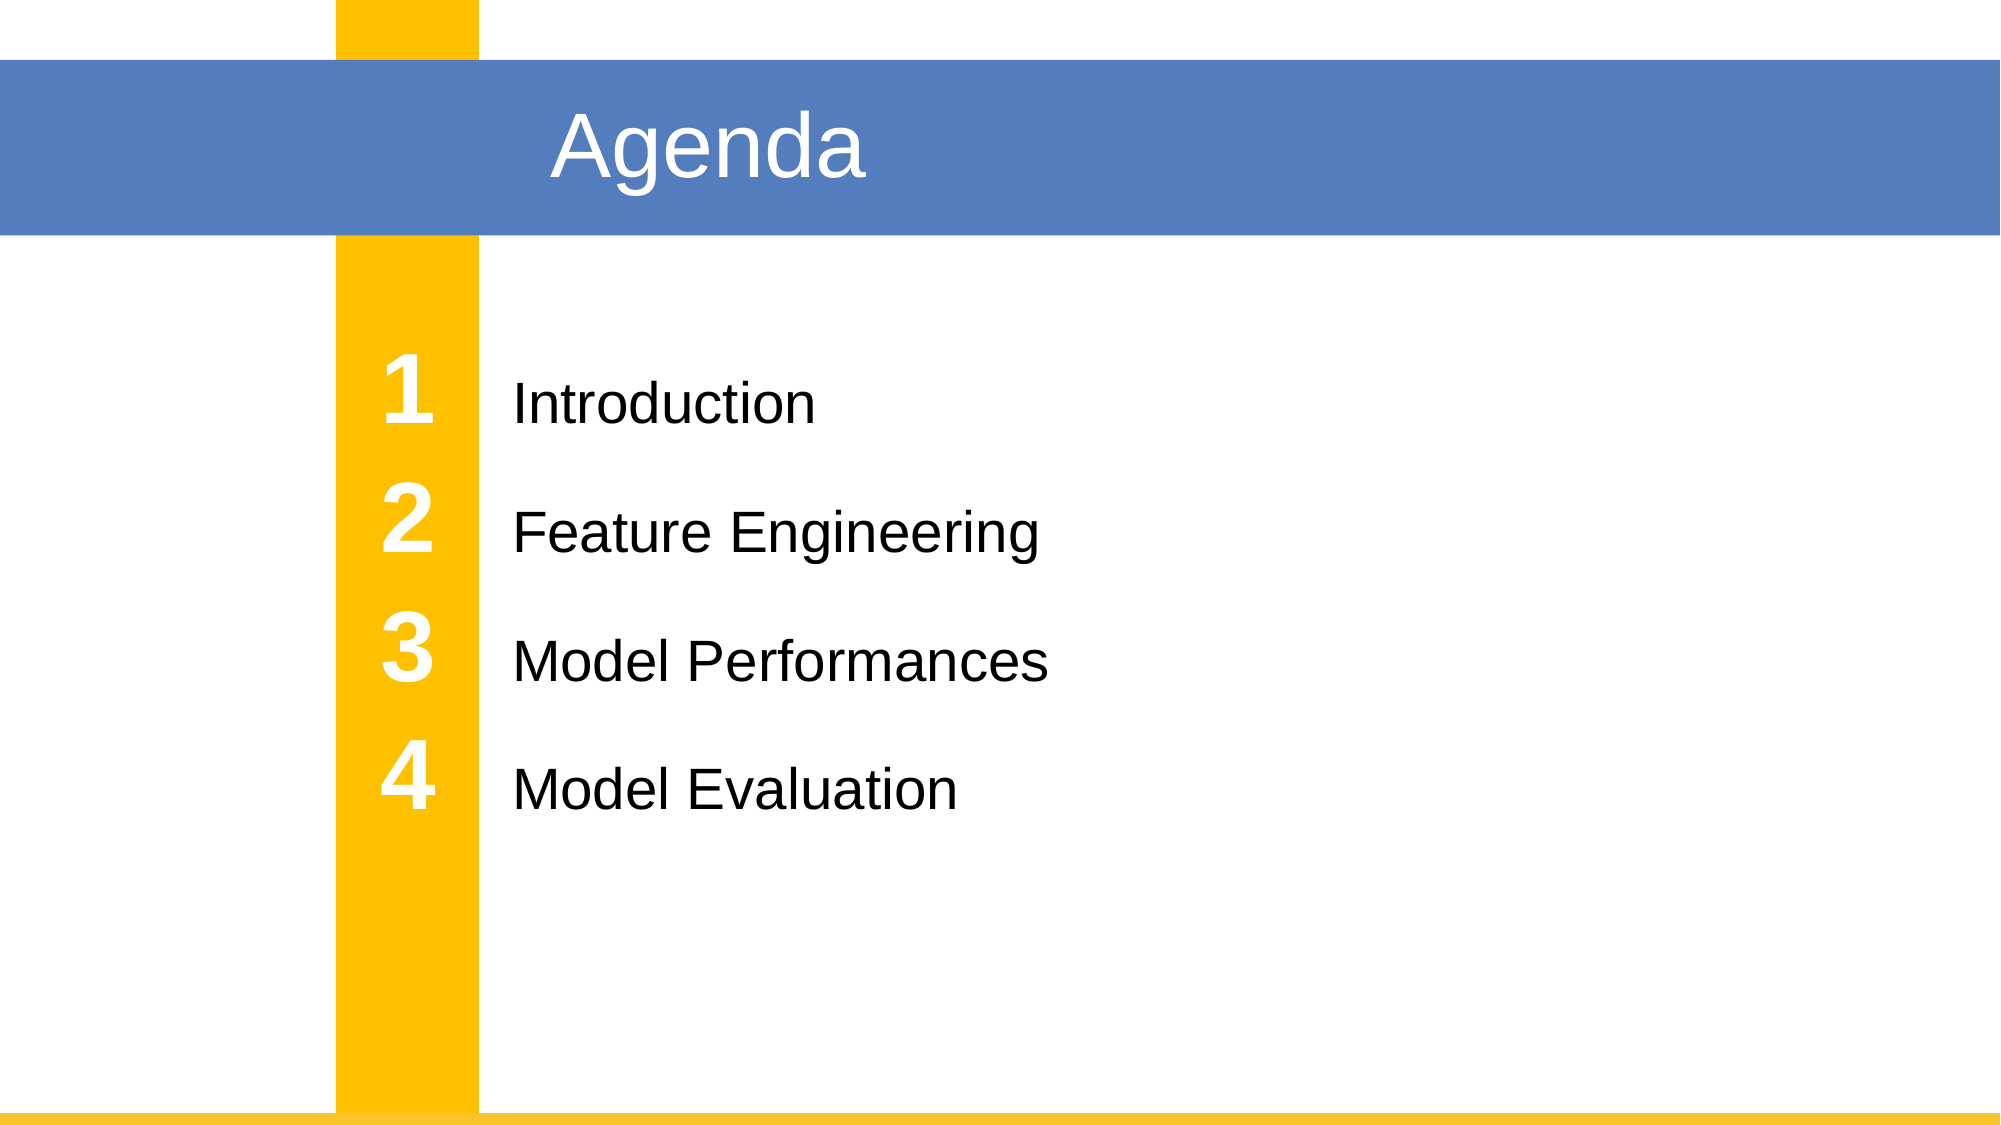

# Agenda
1    Introduction
2    Feature Engineering
3    Model Performances
4    Model Evaluation